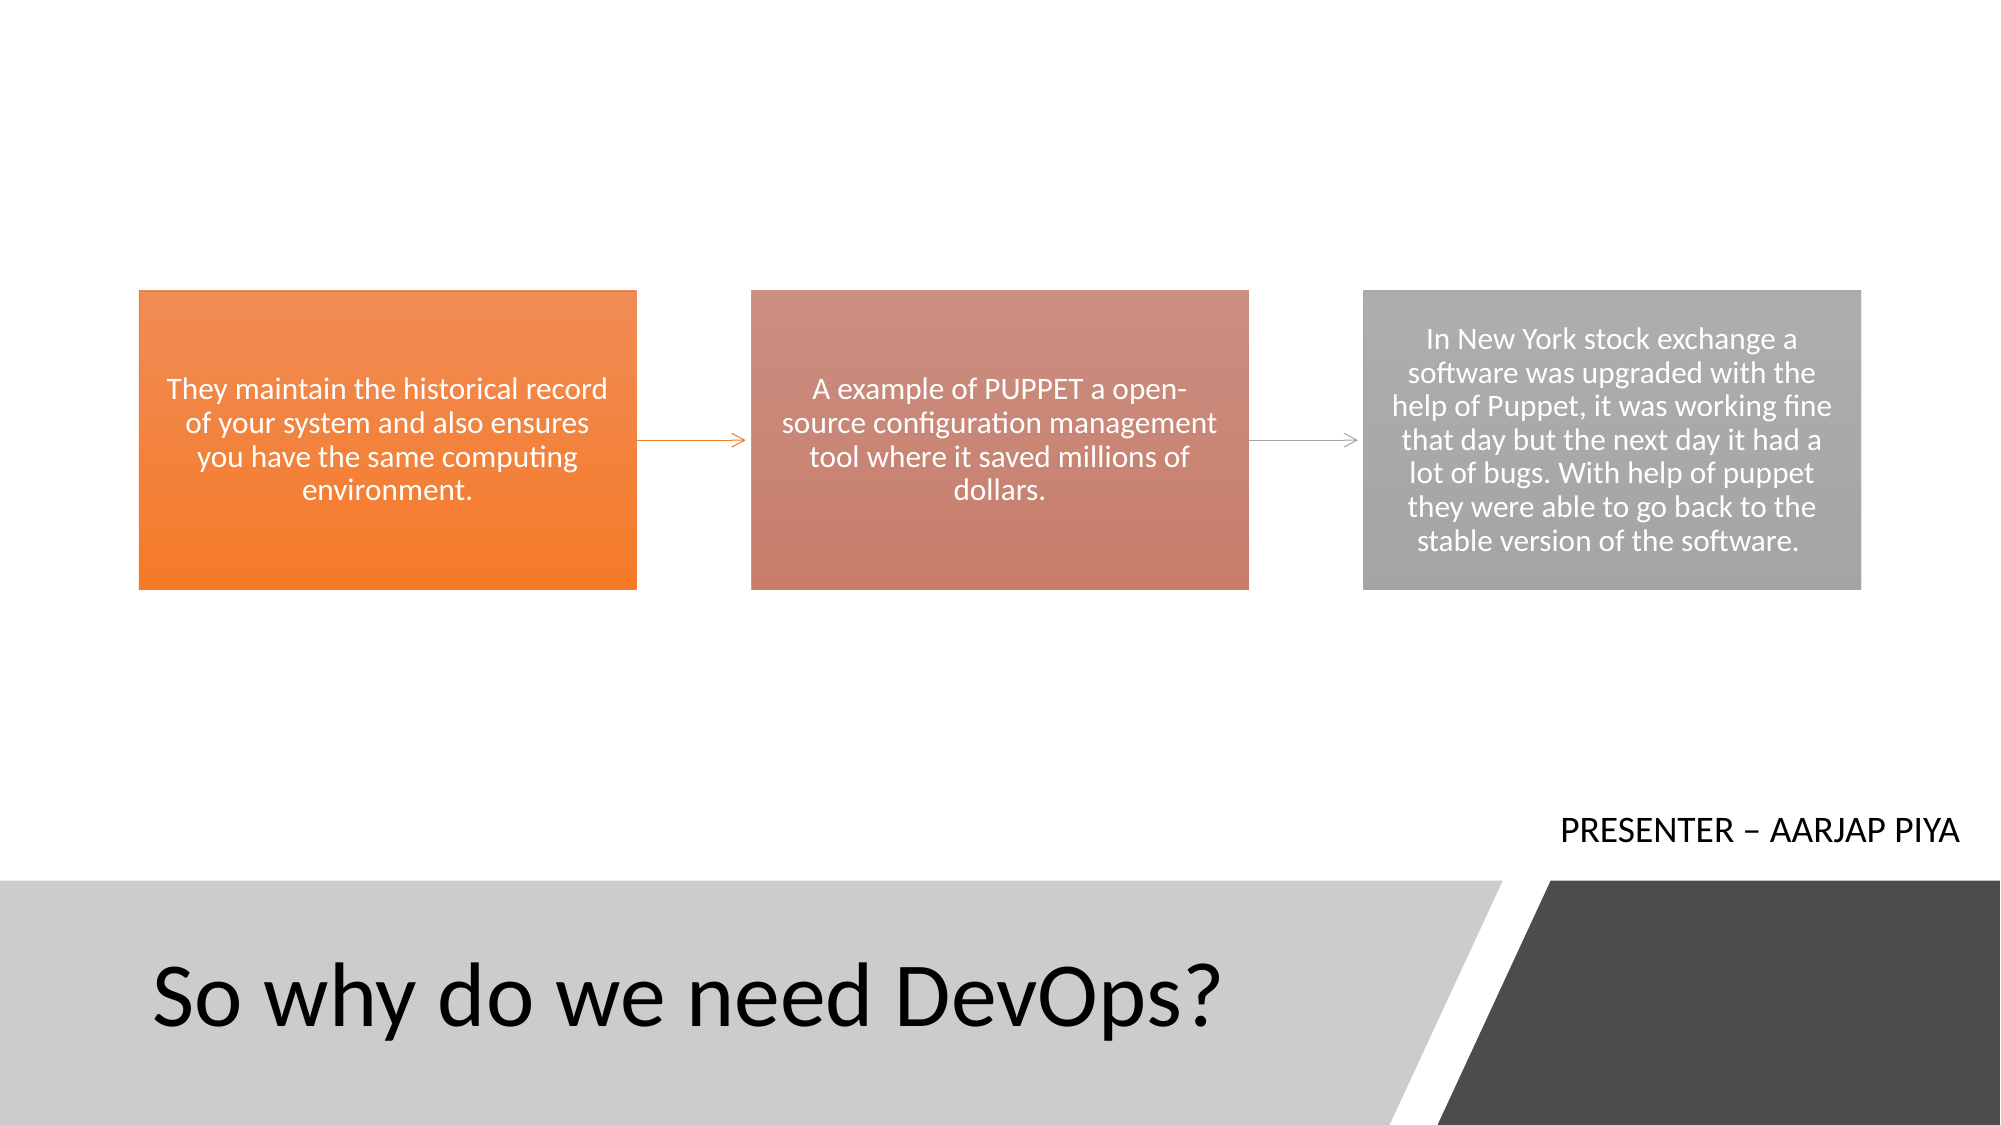

They maintain the historical record of your system and also ensures you have the same computing environment.

A example of PUPPET a open-source configuration management tool where it saved millions of dollars.
In New York stock exchange a software was upgraded with the help of Puppet, it was working fine that day but the next day it had a lot of bugs. With help of puppet they were able to go back to the stable version of the software.
PRESENTER – AARJAP PIYA

# So why do we need DevOps?